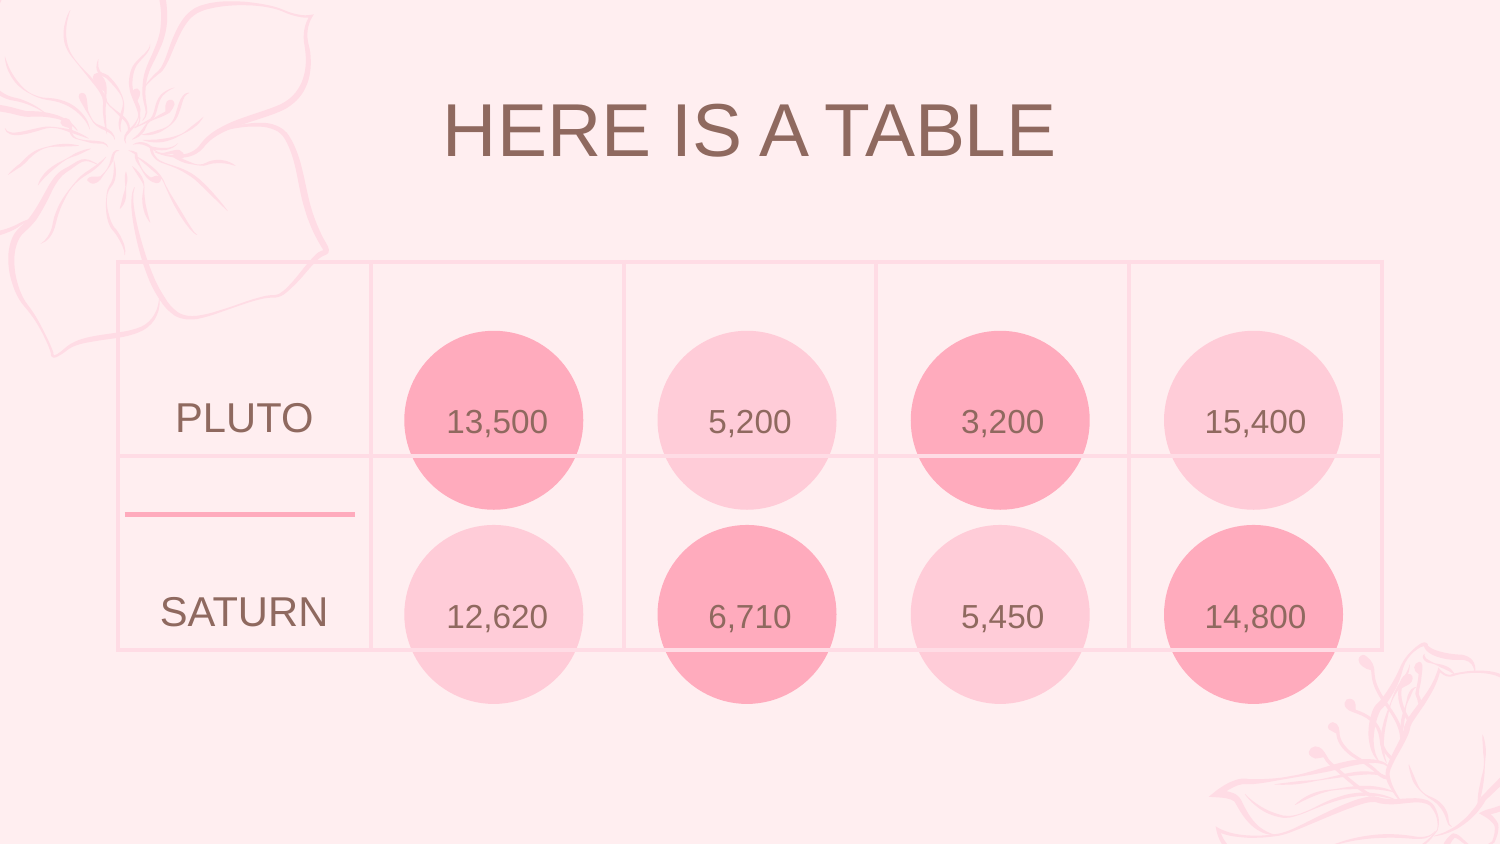

# HERE IS A TABLE
| PLUTO | 13,500 | 5,200 | 3,200 | 15,400 |
| --- | --- | --- | --- | --- |
| SATURN | 12,620 | 6,710 | 5,450 | 14,800 |